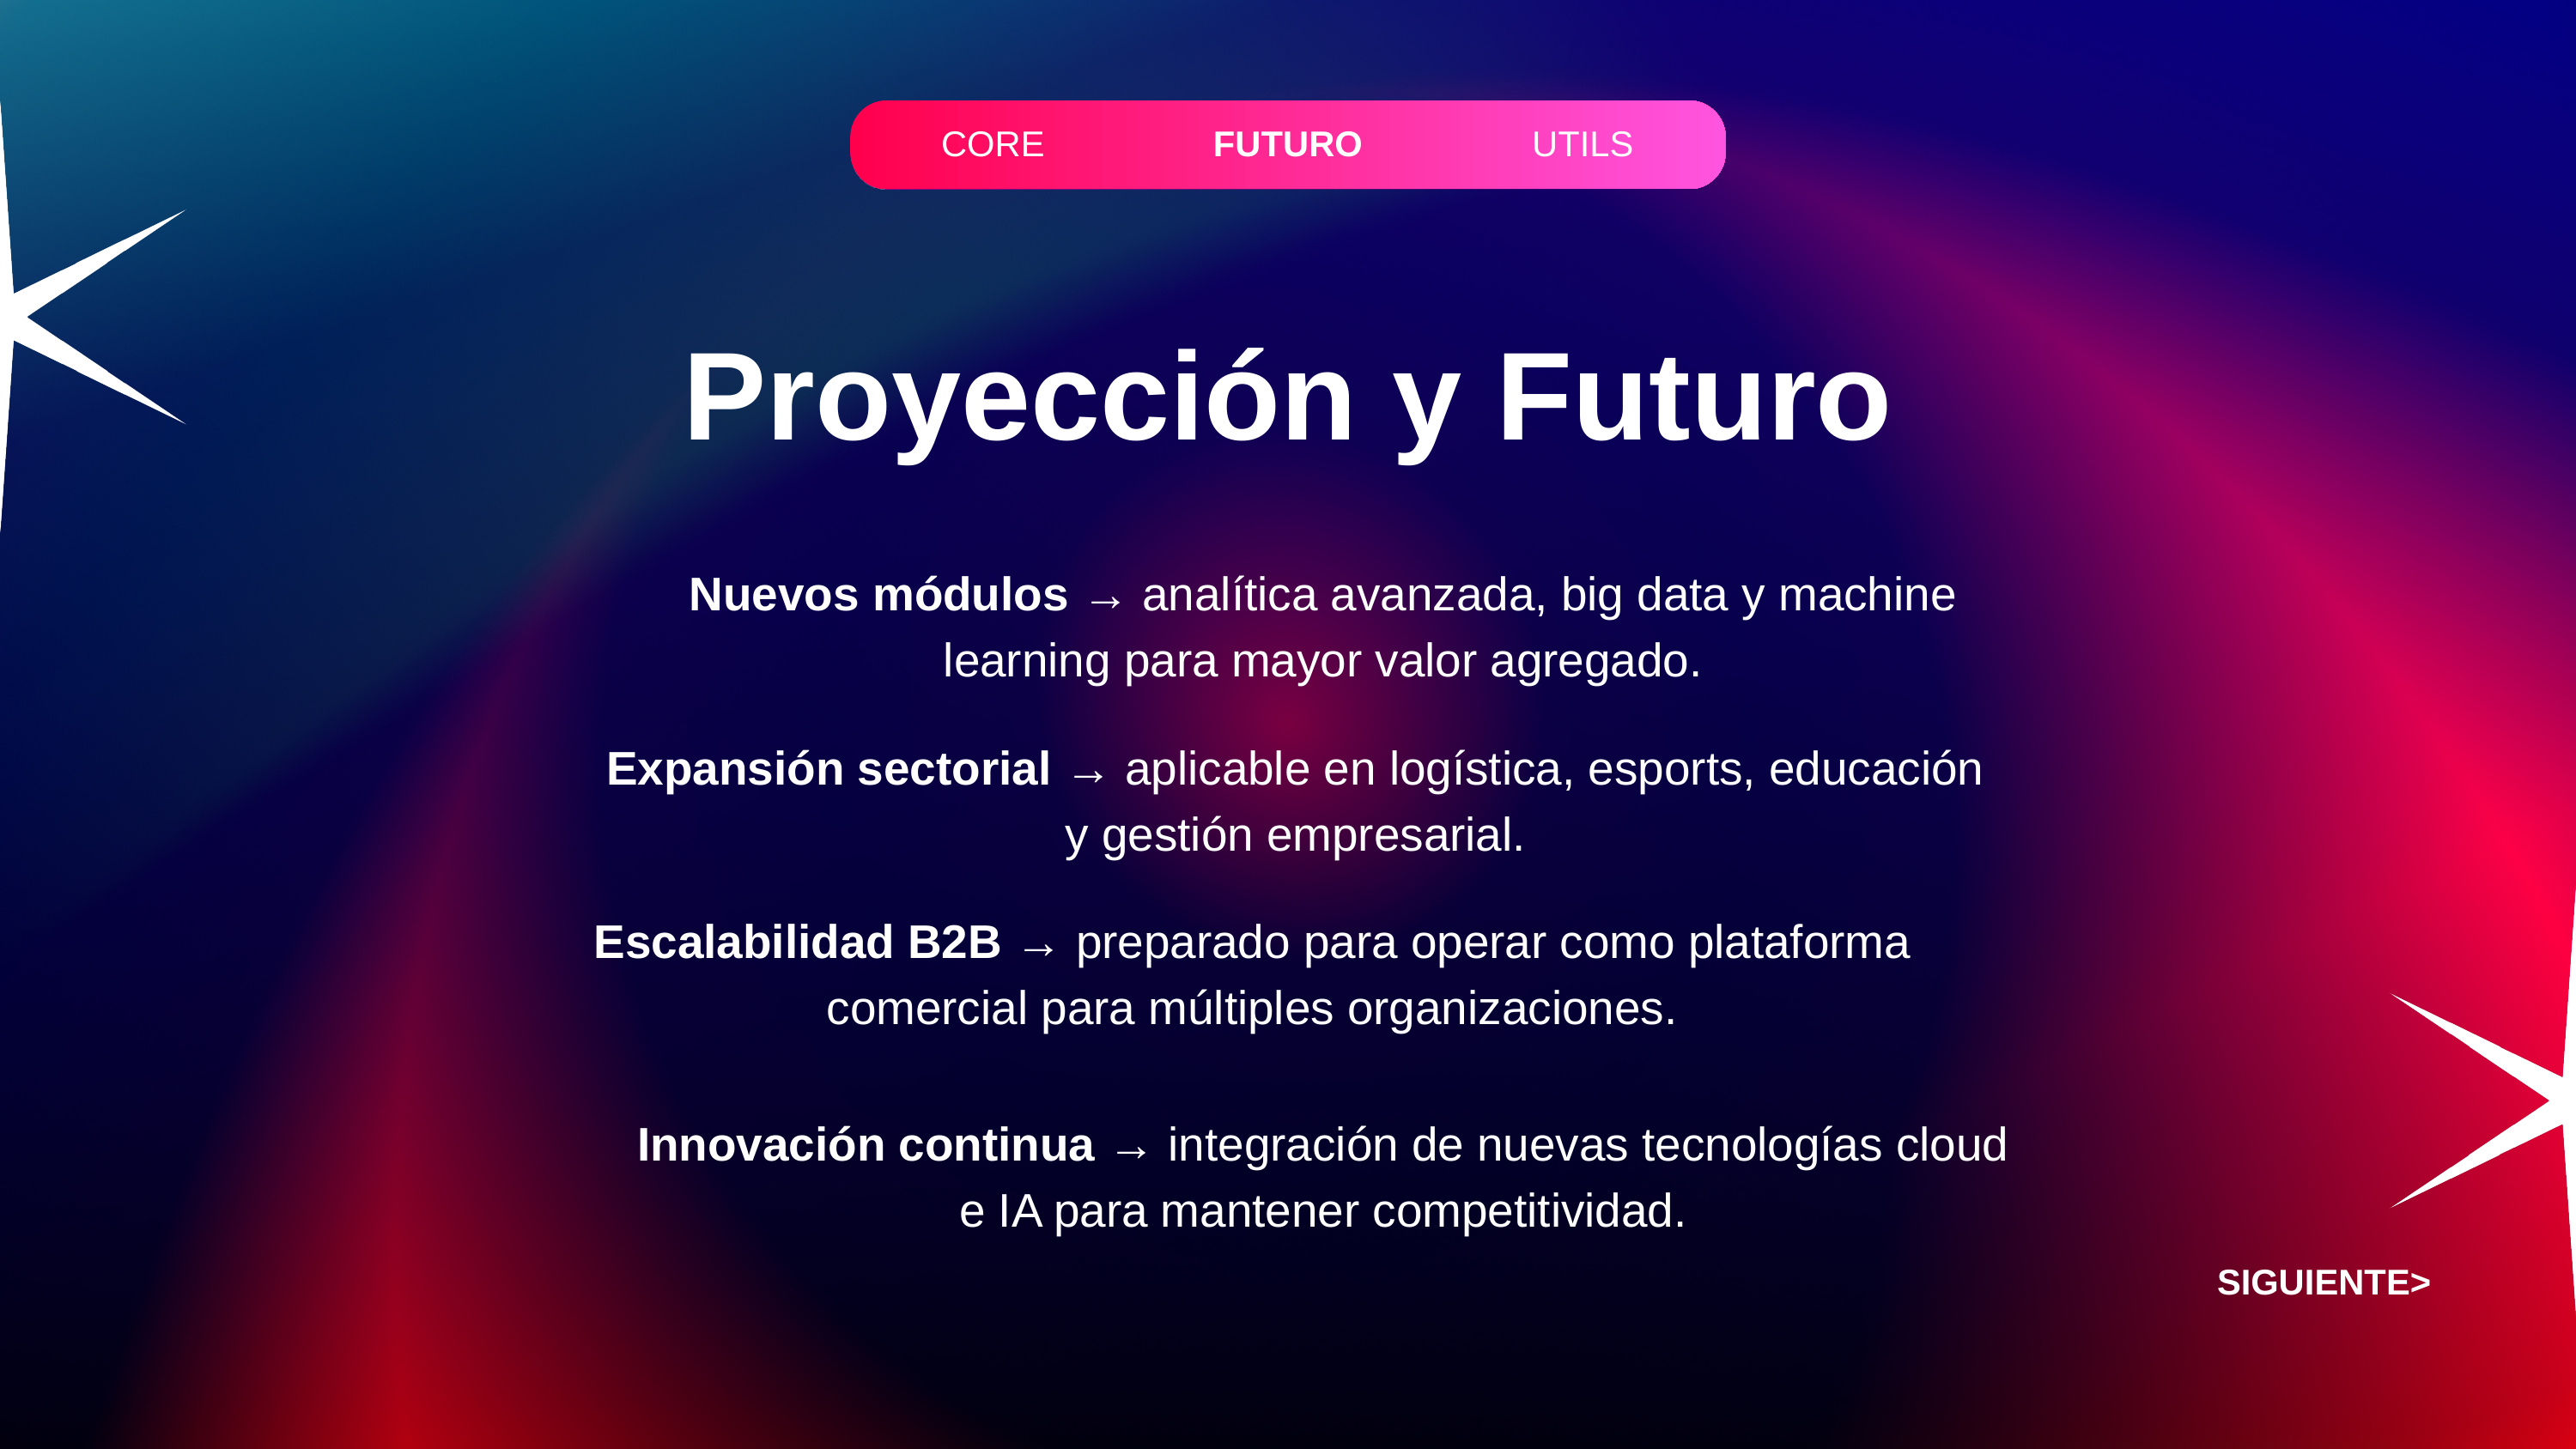

ABOUT
CORE
FUTURO
HOME
MORE
UTILS
Proyección y Futuro
Nuevos módulos → analítica avanzada, big data y machine learning para mayor valor agregado.
Expansión sectorial → aplicable en logística, esports, educación y gestión empresarial.

Escalabilidad B2B → preparado para operar como plataforma comercial para múltiples organizaciones.
Innovación continua → integración de nuevas tecnologías cloud e IA para mantener competitividad.
SIGUIENTE>